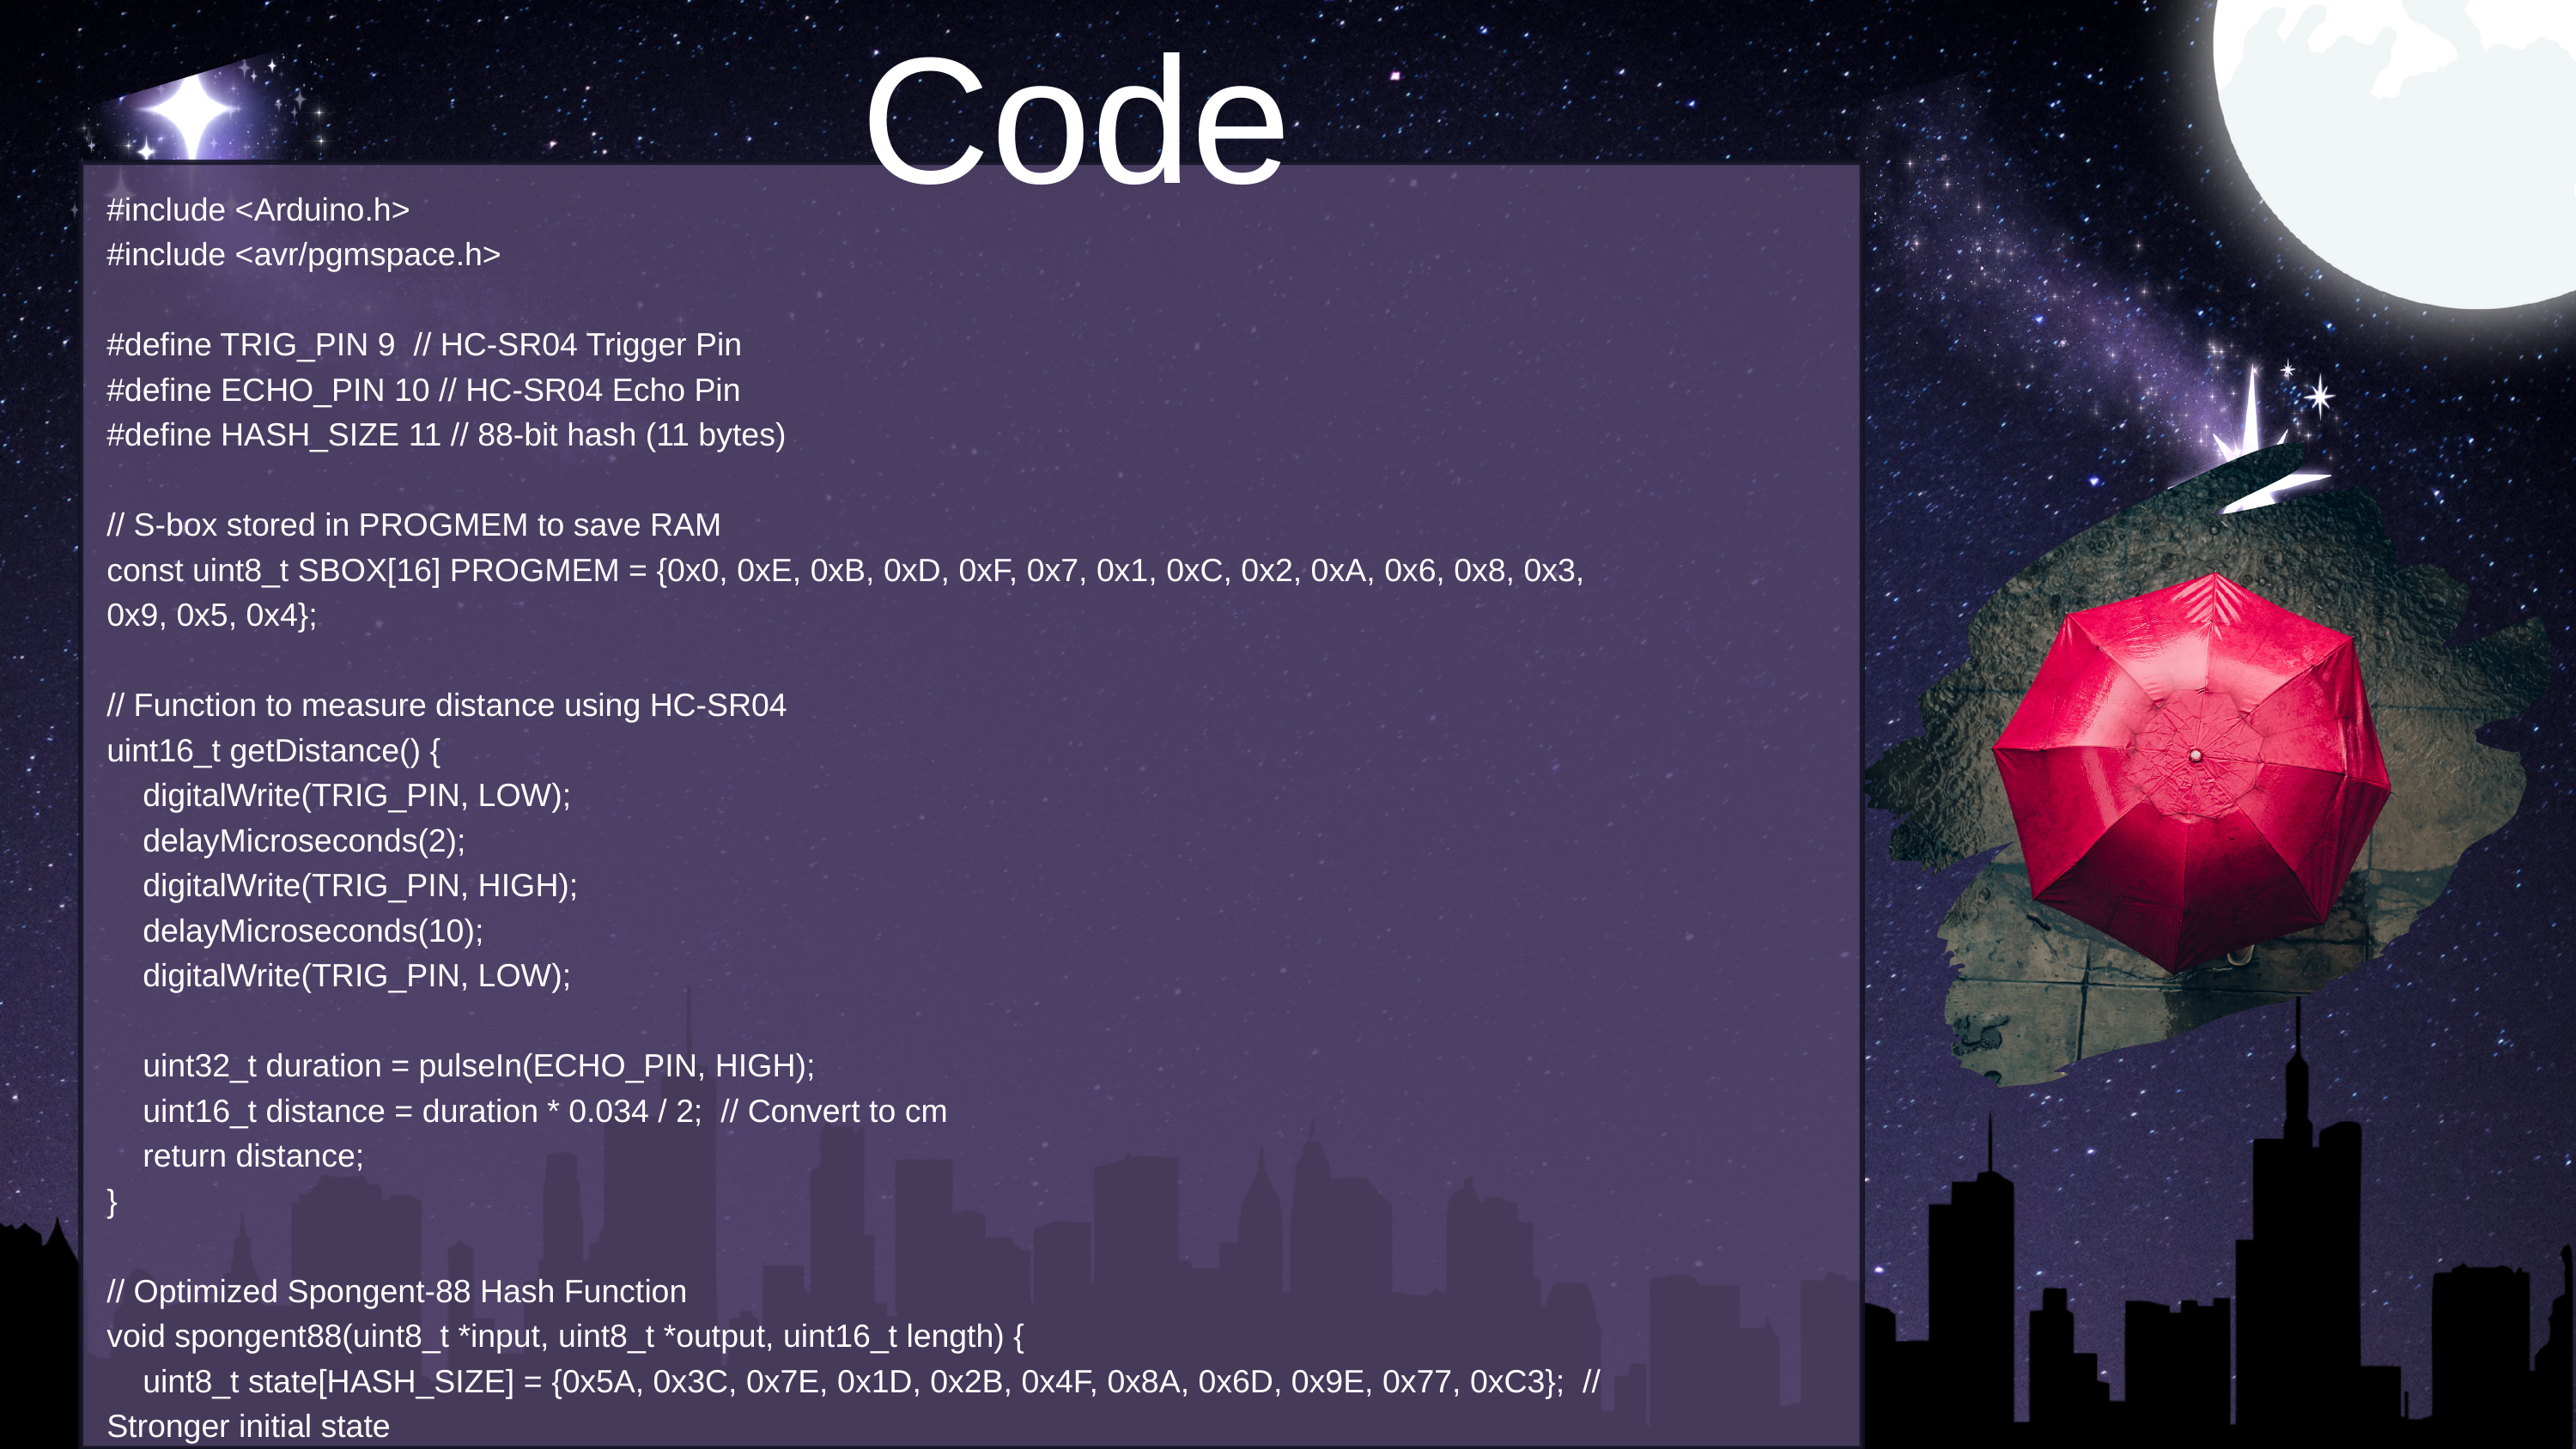

Code

#include <Arduino.h>
#include <avr/pgmspace.h>

#define TRIG_PIN 9  // HC-SR04 Trigger Pin
#define ECHO_PIN 10 // HC-SR04 Echo Pin
#define HASH_SIZE 11 // 88-bit hash (11 bytes)

// S-box stored in PROGMEM to save RAM
const uint8_t SBOX[16] PROGMEM = {0x0, 0xE, 0xB, 0xD, 0xF, 0x7, 0x1, 0xC, 0x2, 0xA, 0x6, 0x8, 0x3, 0x9, 0x5, 0x4};

// Function to measure distance using HC-SR04
uint16_t getDistance() {
    digitalWrite(TRIG_PIN, LOW);
    delayMicroseconds(2);
    digitalWrite(TRIG_PIN, HIGH);
    delayMicroseconds(10);
    digitalWrite(TRIG_PIN, LOW);

    uint32_t duration = pulseIn(ECHO_PIN, HIGH);
    uint16_t distance = duration * 0.034 / 2;  // Convert to cm
    return distance;
}

// Optimized Spongent-88 Hash Function
void spongent88(uint8_t *input, uint8_t *output, uint16_t length) {
    uint8_t state[HASH_SIZE] = {0x5A, 0x3C, 0x7E, 0x1D, 0x2B, 0x4F, 0x8A, 0x6D, 0x9E, 0x77, 0xC3};  // Stronger initial state